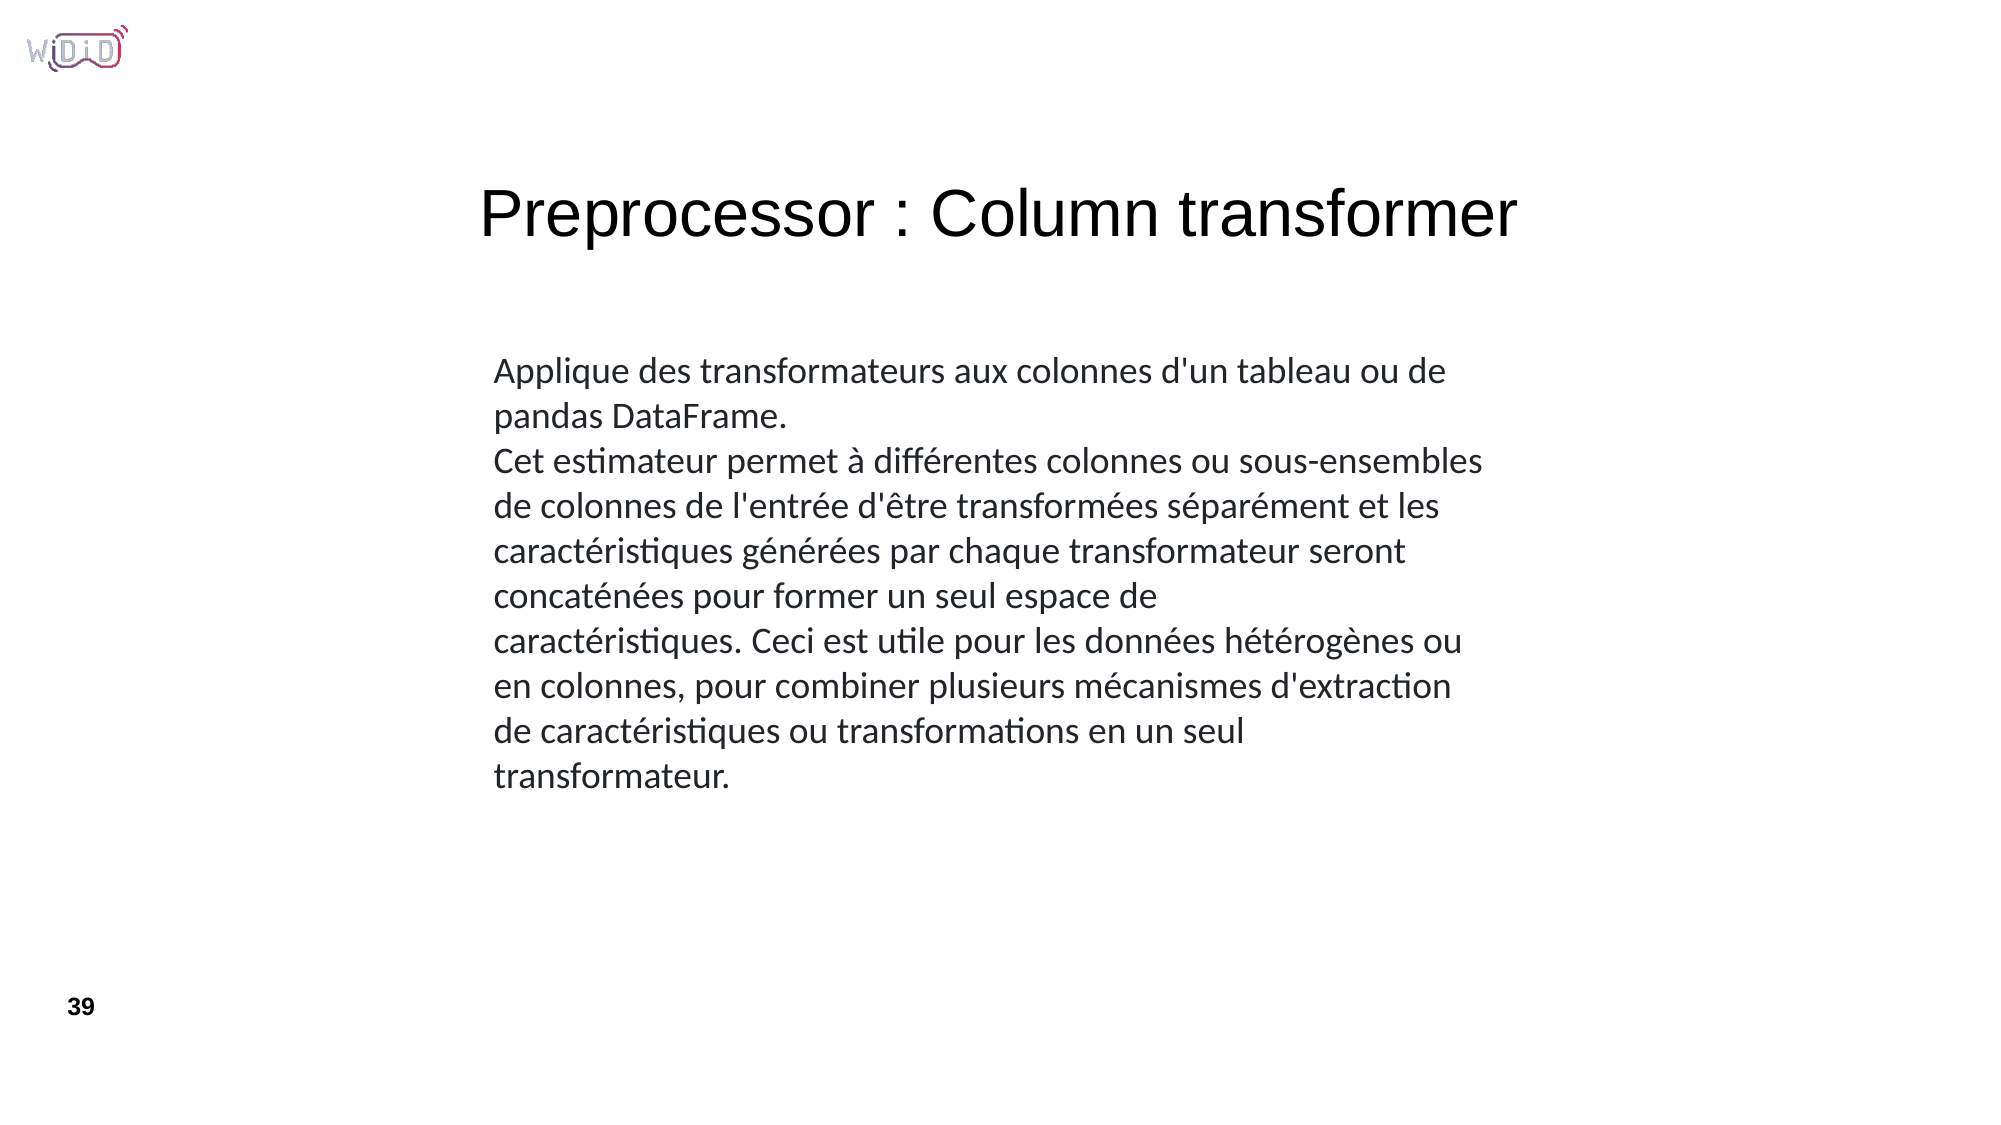

# Preprocessor : Column transformer
Applique des transformateurs aux colonnes d'un tableau ou de pandas DataFrame.
Cet estimateur permet à différentes colonnes ou sous-ensembles de colonnes de l'entrée d'être transformées séparément et les caractéristiques générées par chaque transformateur seront concaténées pour former un seul espace de caractéristiques. Ceci est utile pour les données hétérogènes ou en colonnes, pour combiner plusieurs mécanismes d'extraction de caractéristiques ou transformations en un seul transformateur.